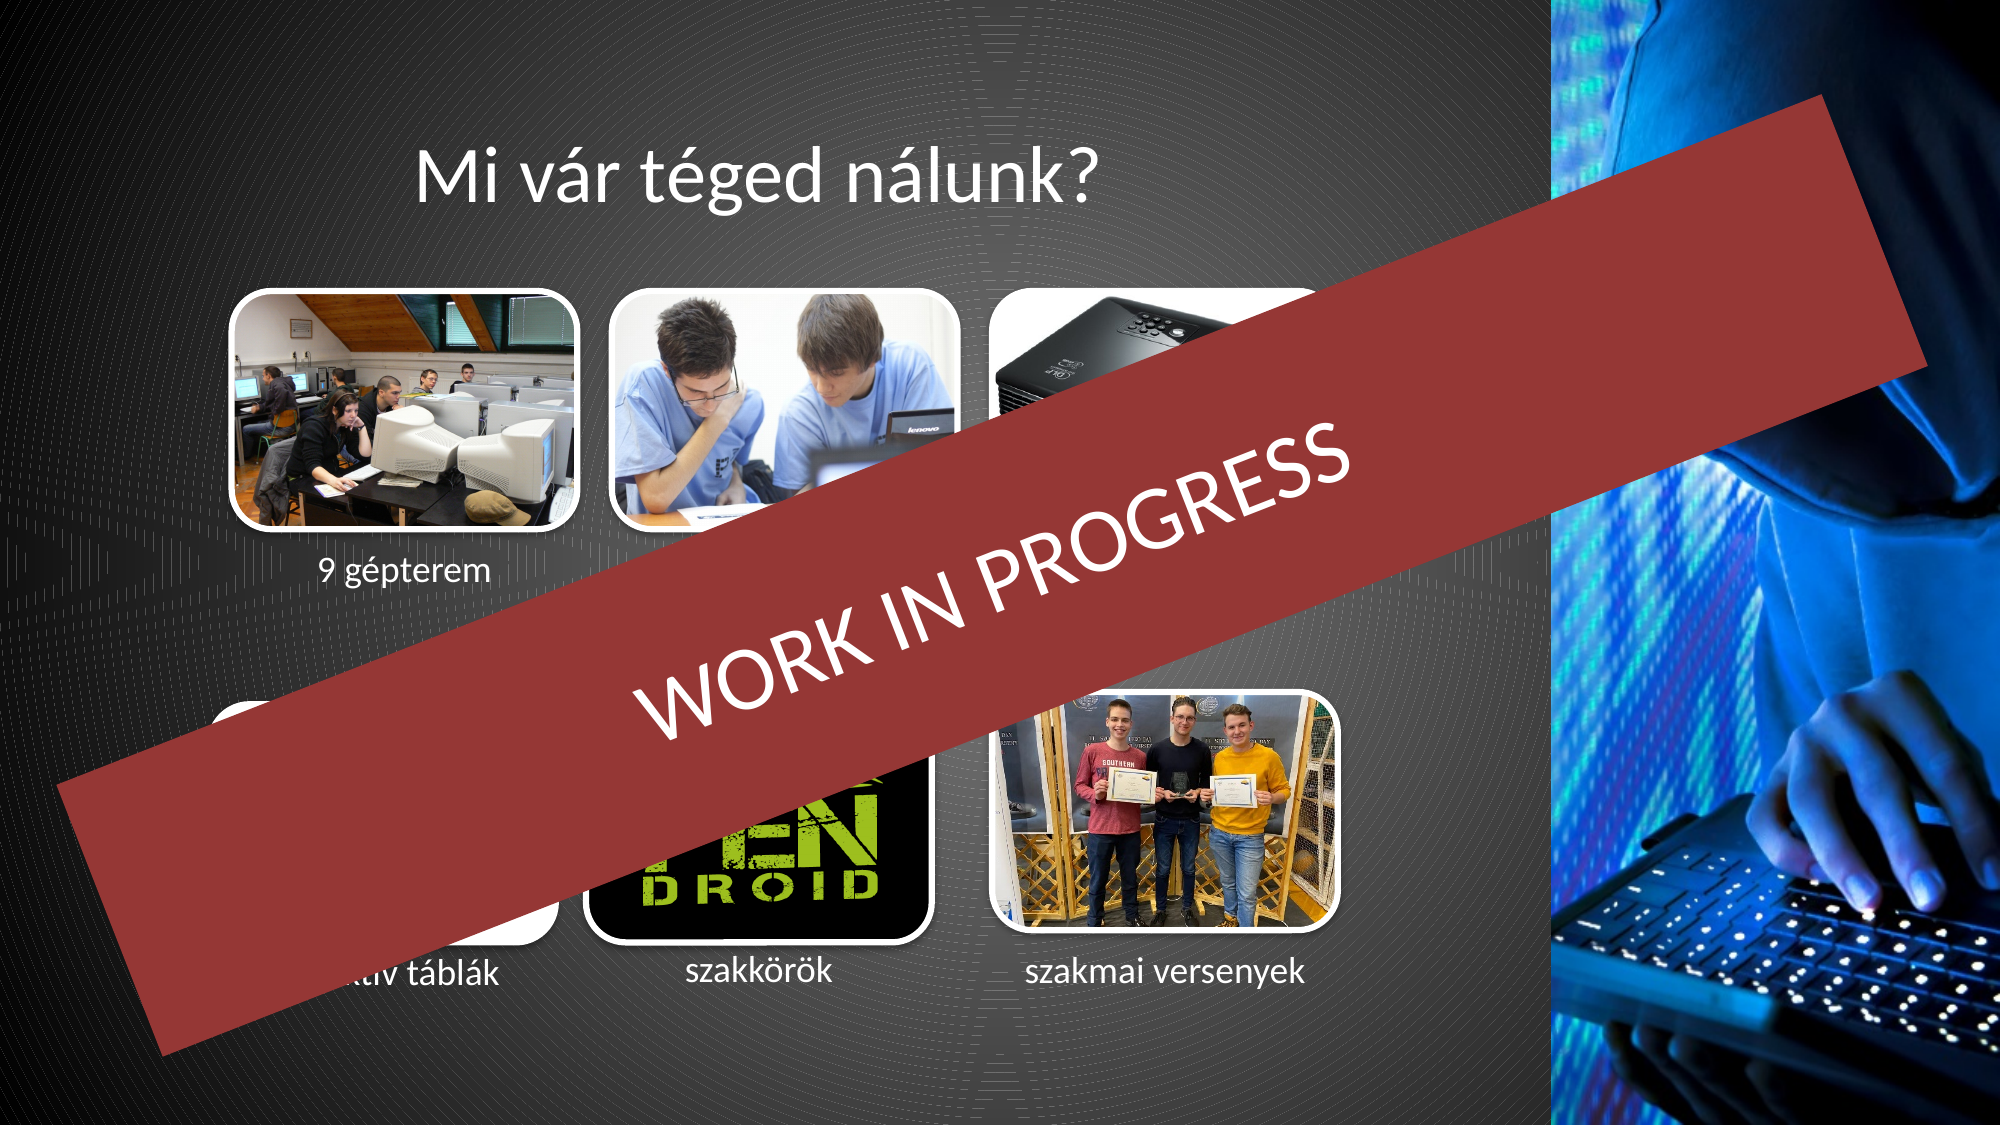

# Mi vár téged nálunk?

9 gépterem
kis létszámú csoportok
kivetítők

szakkörök
szakmai versenyek
interaktív táblák
WORK IN PROGRESS